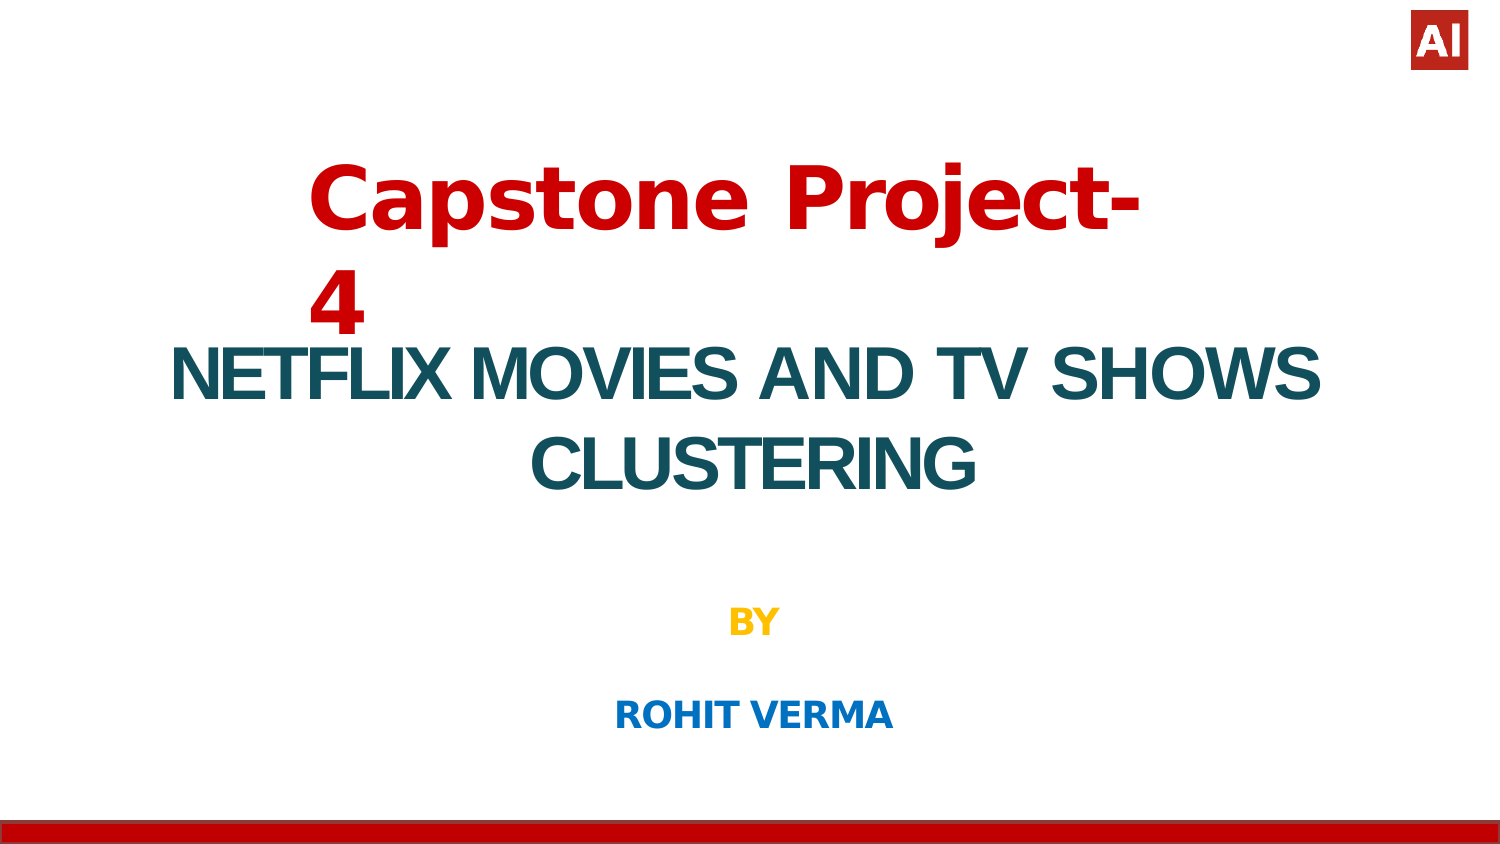

NETFLIX MOVIES AND TV SHOWS  CLUSTERING

BY

ROHIT VERMA
# Capstone Project-4